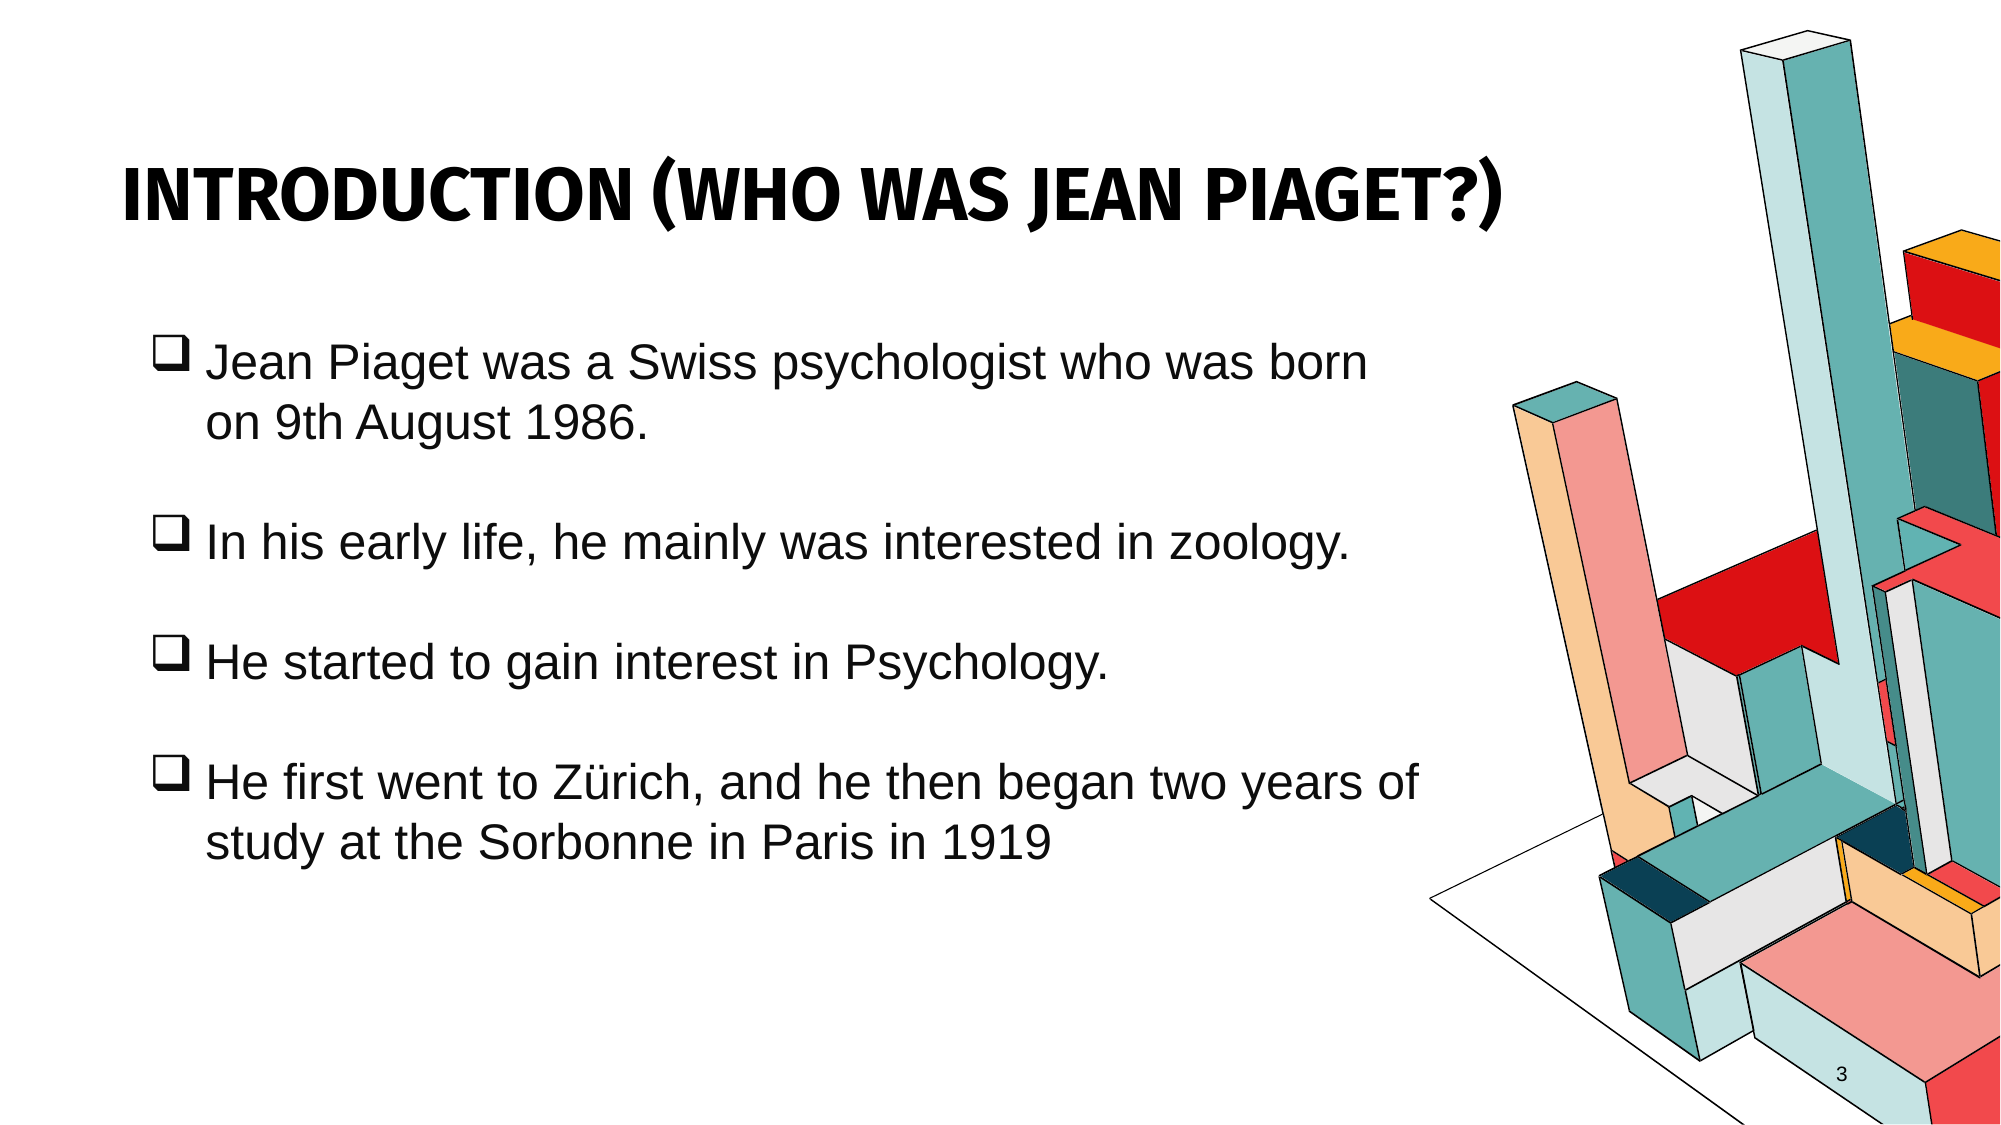

# Introduction (Who was Jean Piaget?)
Jean Piaget was a Swiss psychologist who was born on 9th August 1986.

In his early life, he mainly was interested in zoology.

He started to gain interest in Psychology.

He first went to Zürich, and he then began two years of study at the Sorbonne in Paris in 1919

3